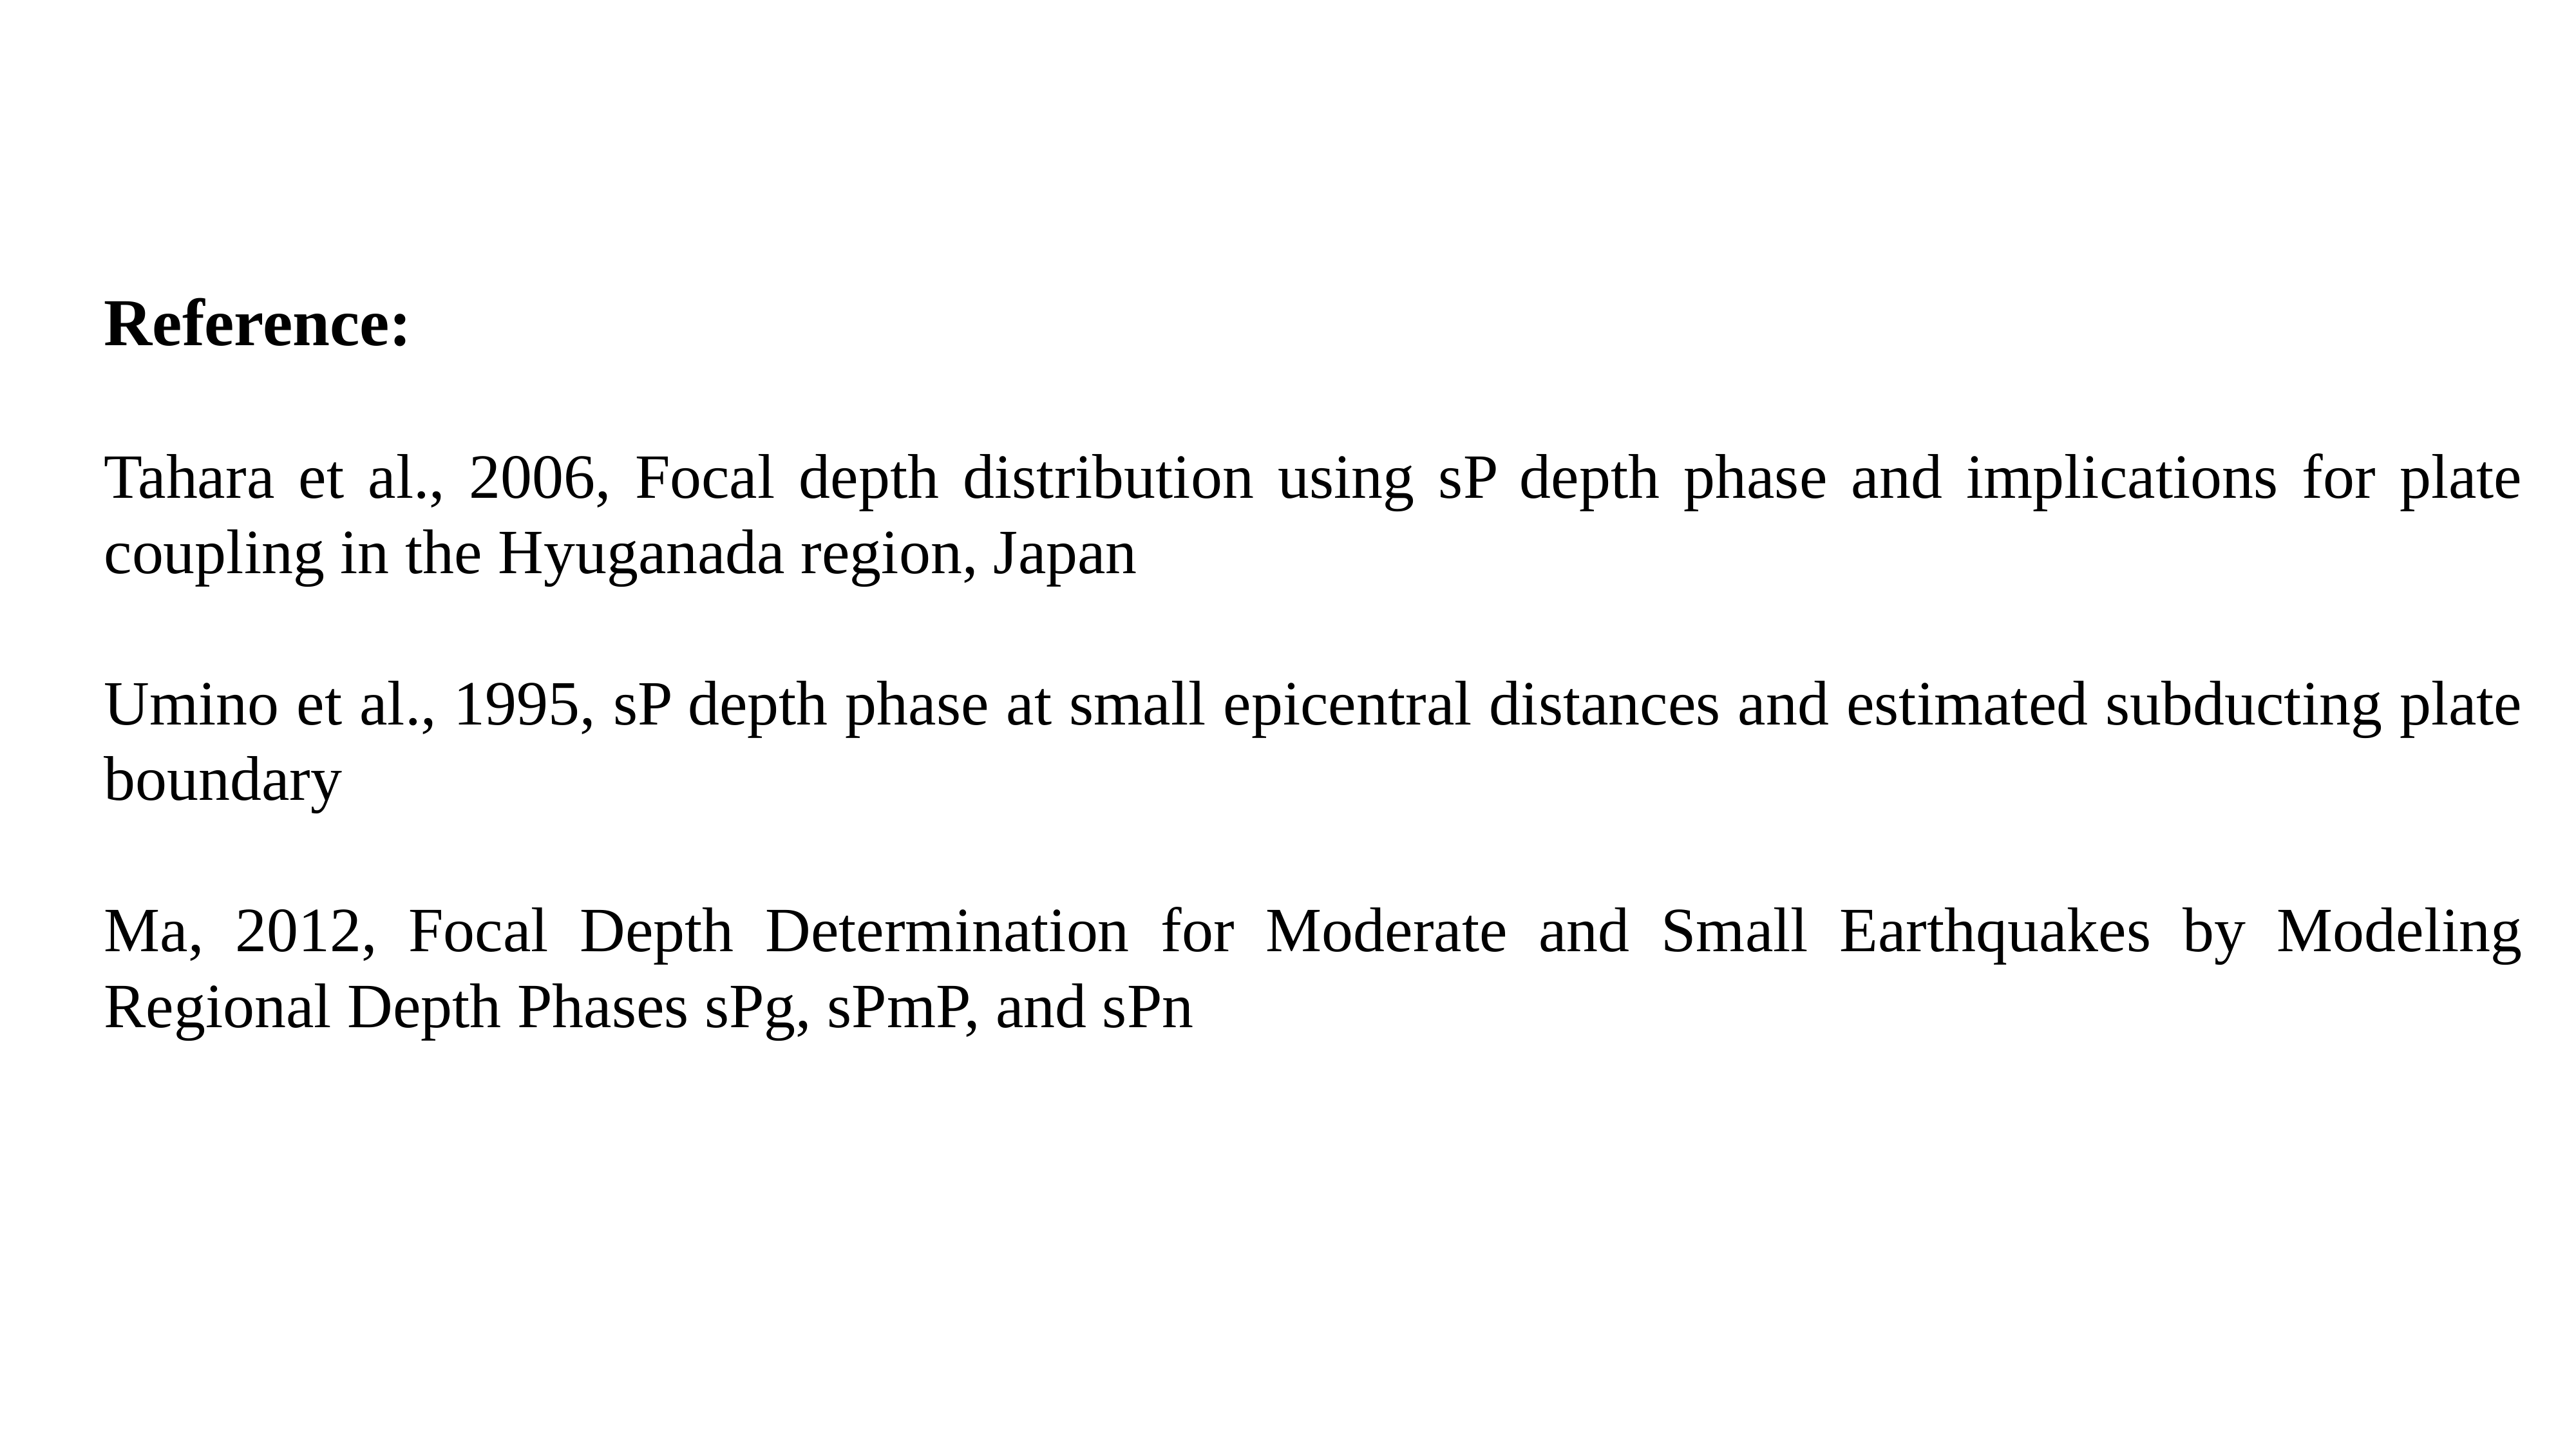

Reference:

Tahara et al., 2006, Focal depth distribution using sP depth phase and implications for plate coupling in the Hyuganada region, Japan

Umino et al., 1995, sP depth phase at small epicentral distances and estimated subducting plate boundary

Ma, 2012, Focal Depth Determination for Moderate and Small Earthquakes by Modeling Regional Depth Phases sPg, sPmP, and sPn